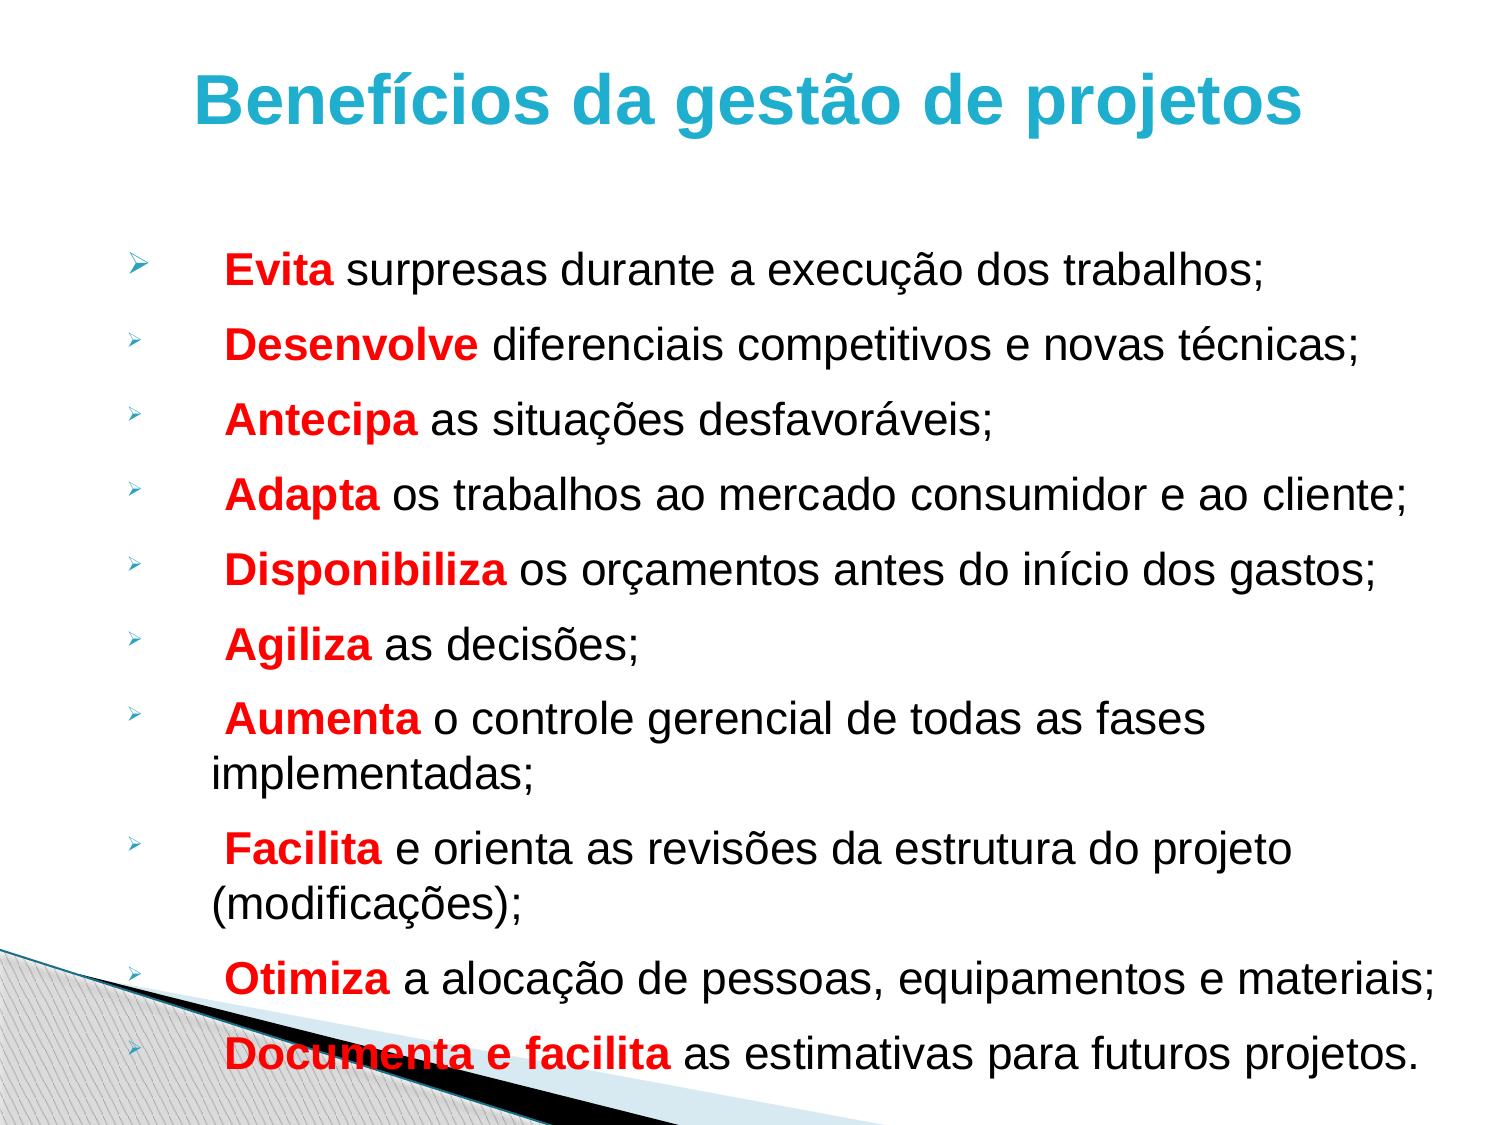

# Benefícios da gestão de projetos
 Evita surpresas durante a execução dos trabalhos;
 Desenvolve diferenciais competitivos e novas técnicas;
 Antecipa as situações desfavoráveis;
 Adapta os trabalhos ao mercado consumidor e ao cliente;
 Disponibiliza os orçamentos antes do início dos gastos;
 Agiliza as decisões;
 Aumenta o controle gerencial de todas as fases implementadas;
 Facilita e orienta as revisões da estrutura do projeto (modificações);
 Otimiza a alocação de pessoas, equipamentos e materiais;
 Documenta e facilita as estimativas para futuros projetos.